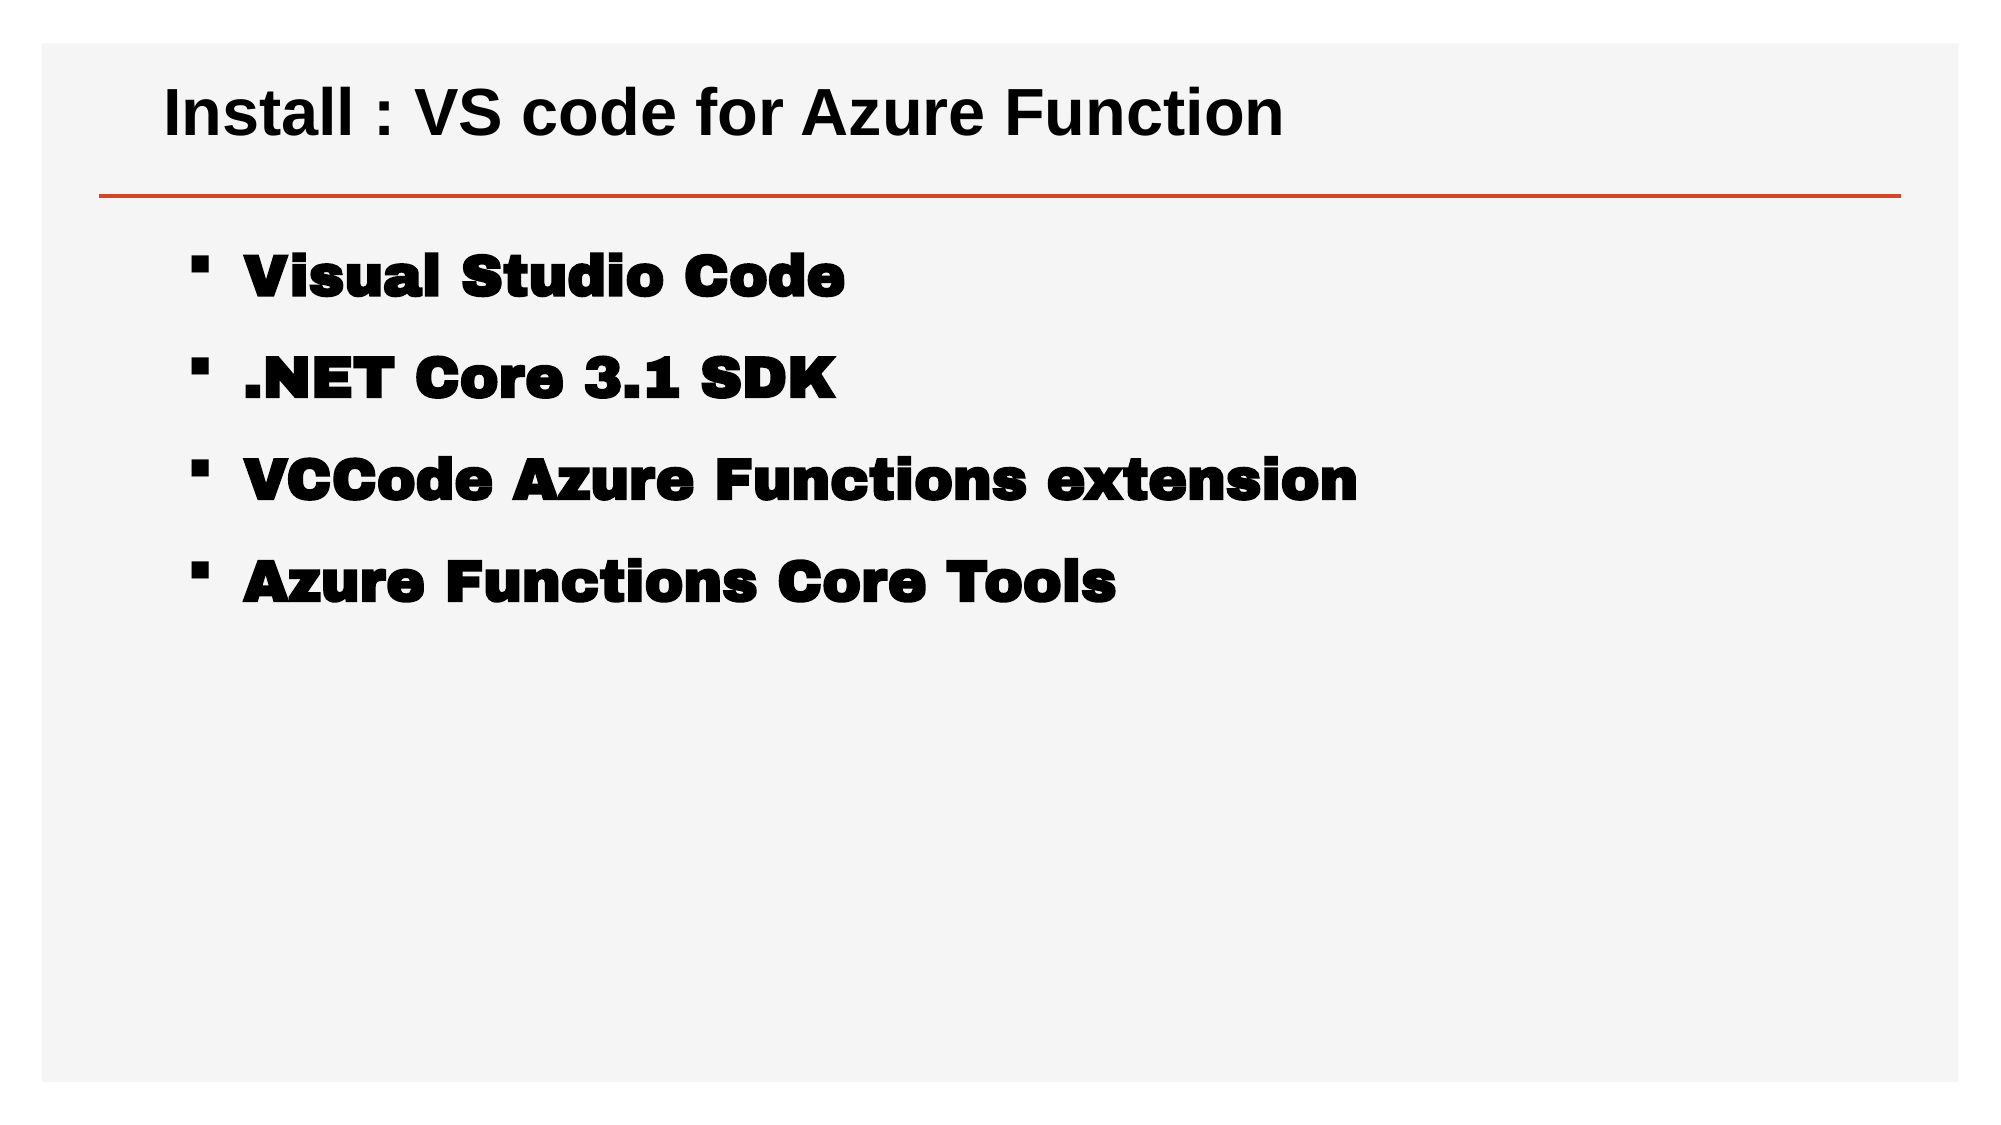

# Install : VS code for Azure Function
Visual Studio Code
.NET Core 3.1 SDK
VCCode Azure Functions extension
Azure Functions Core Tools